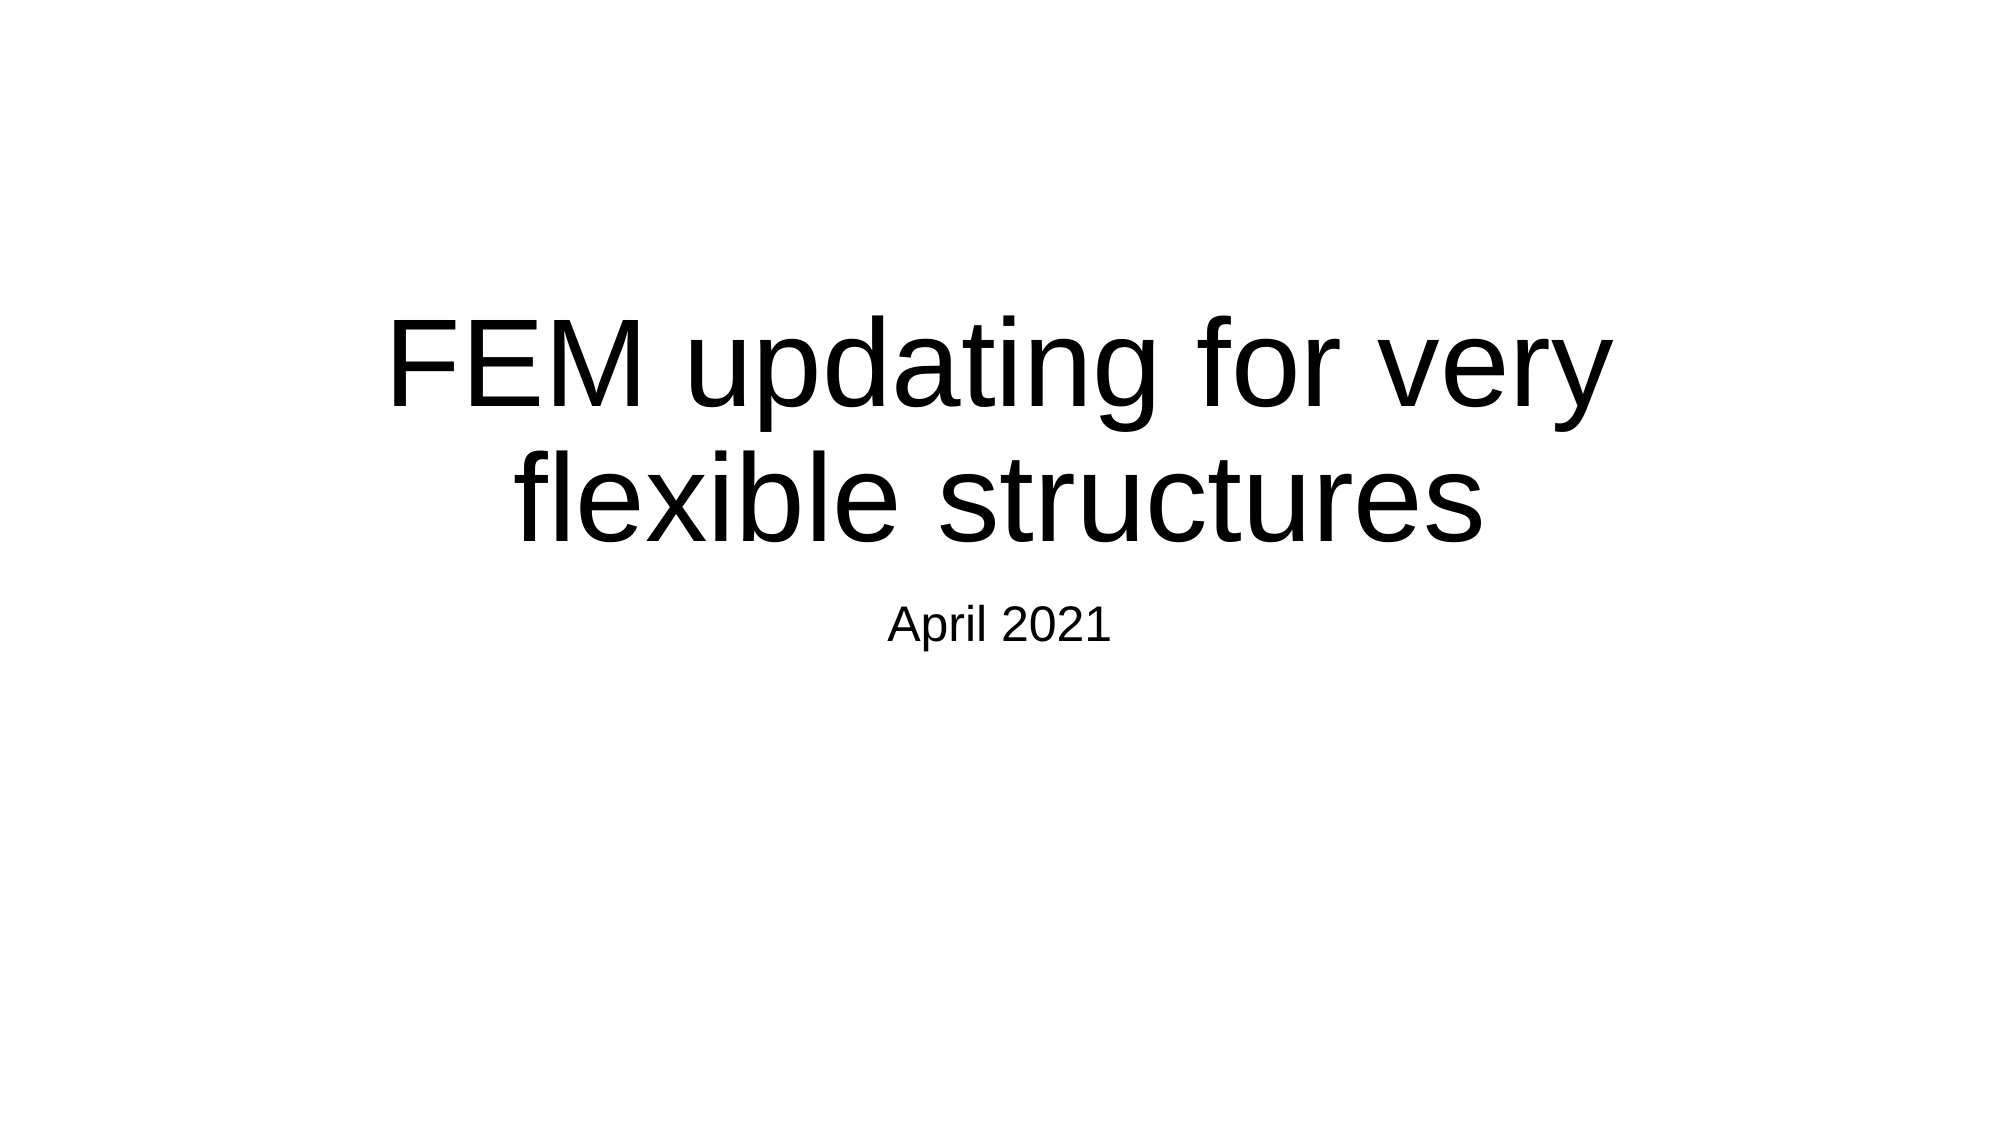

# FEM updating for very flexible structures
April 2021